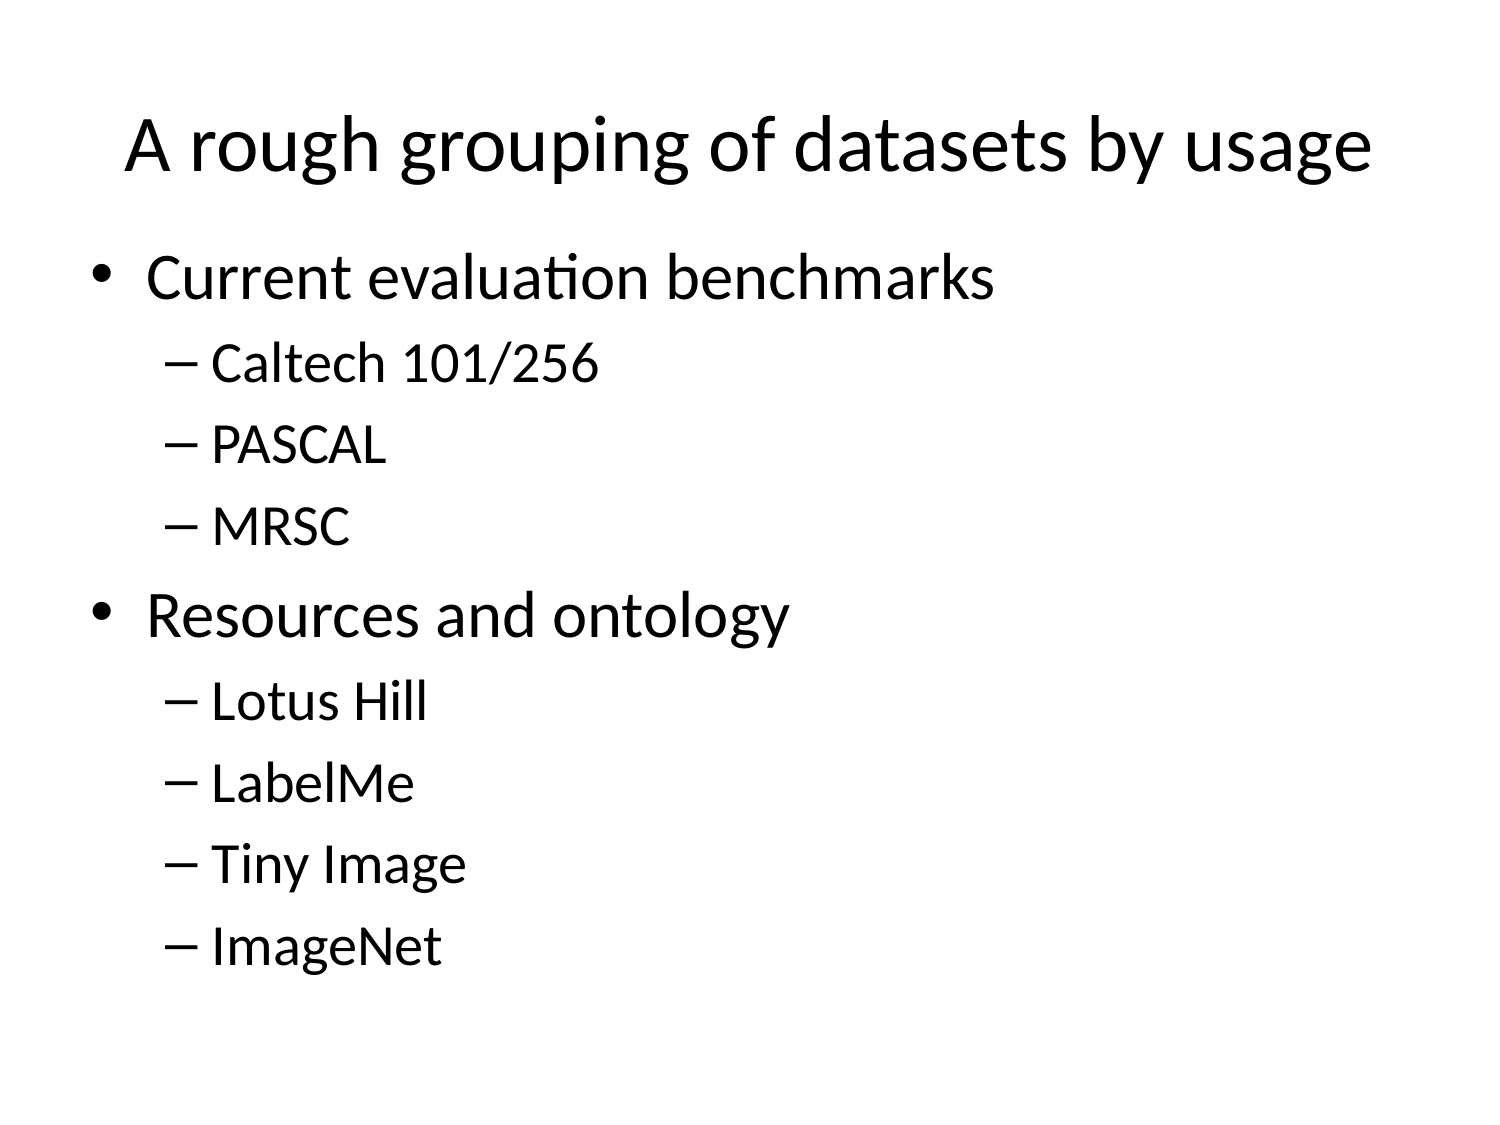

# A rough grouping of datasets by usage
Current evaluation benchmarks
Caltech 101/256
PASCAL
MRSC
Resources and ontology
Lotus Hill
LabelMe
Tiny Image
ImageNet